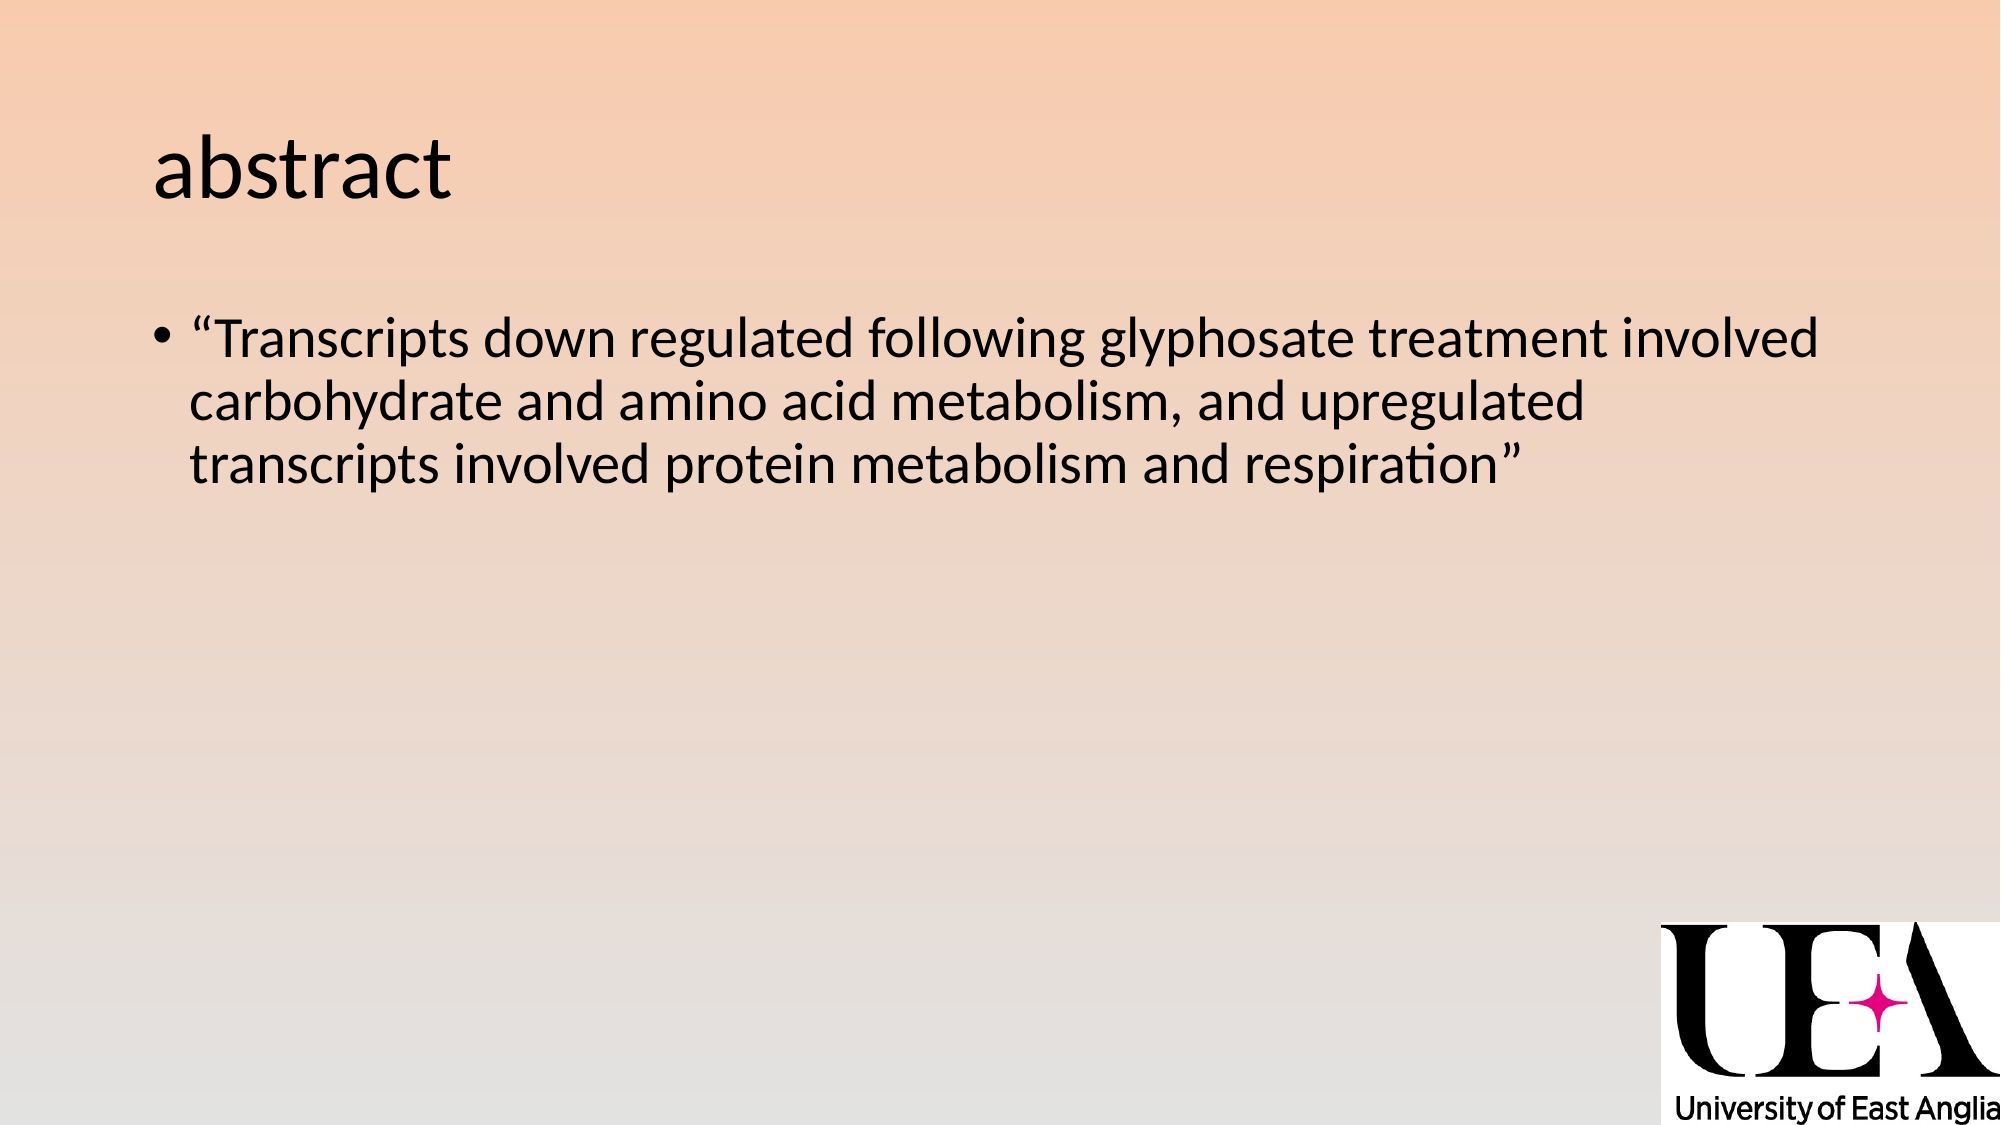

# abstract
“Transcripts down regulated following glyphosate treatment involved carbohydrate and amino acid metabolism, and upregulated transcripts involved protein metabolism and respiration”